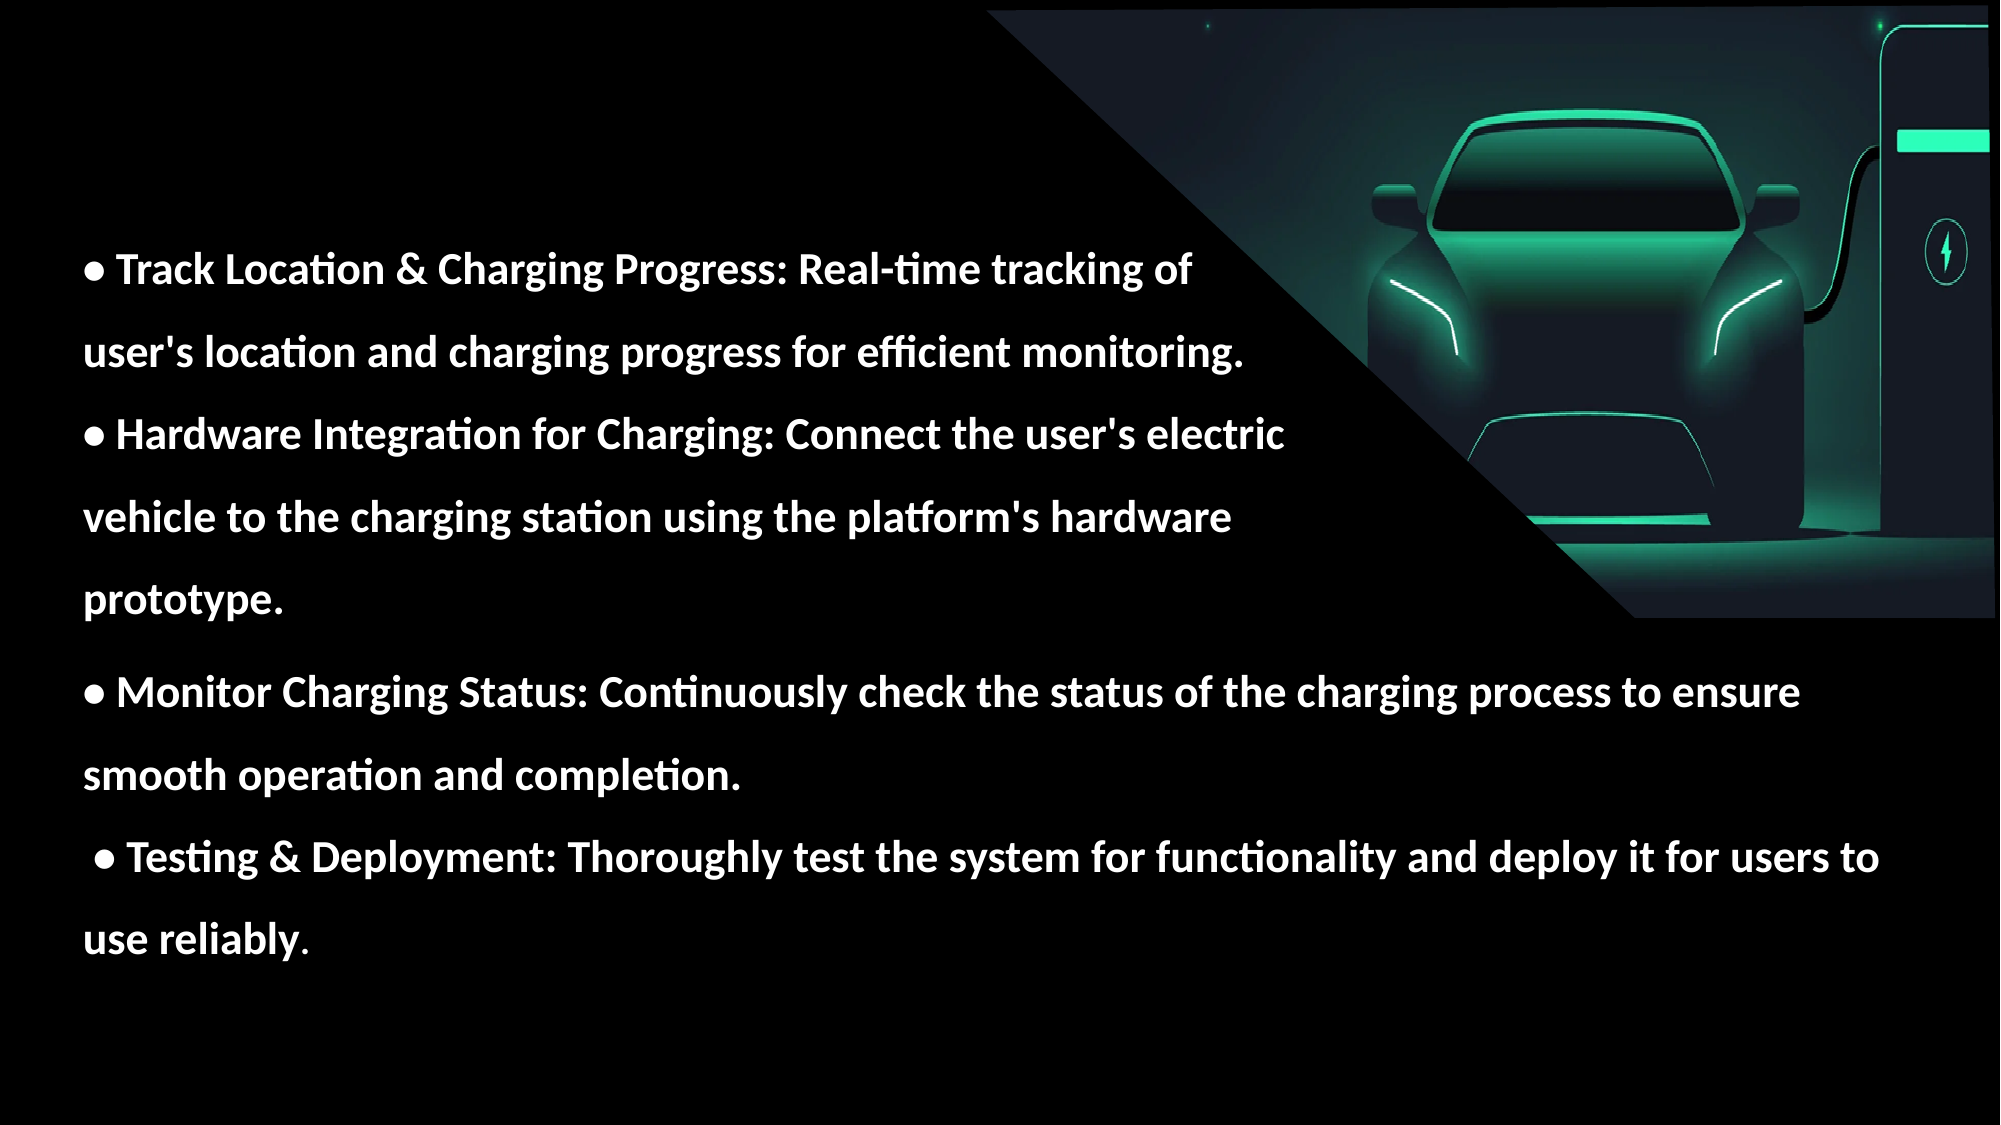

• Track Location & Charging Progress: Real-time tracking of
user's location and charging progress for efficient monitoring.
• Hardware Integration for Charging: Connect the user's electric vehicle to the charging station using the platform's hardware prototype.
• Monitor Charging Status: Continuously check the status of the charging process to ensure smooth operation and completion.
 • Testing & Deployment: Thoroughly test the system for functionality and deploy it for users to use reliably.